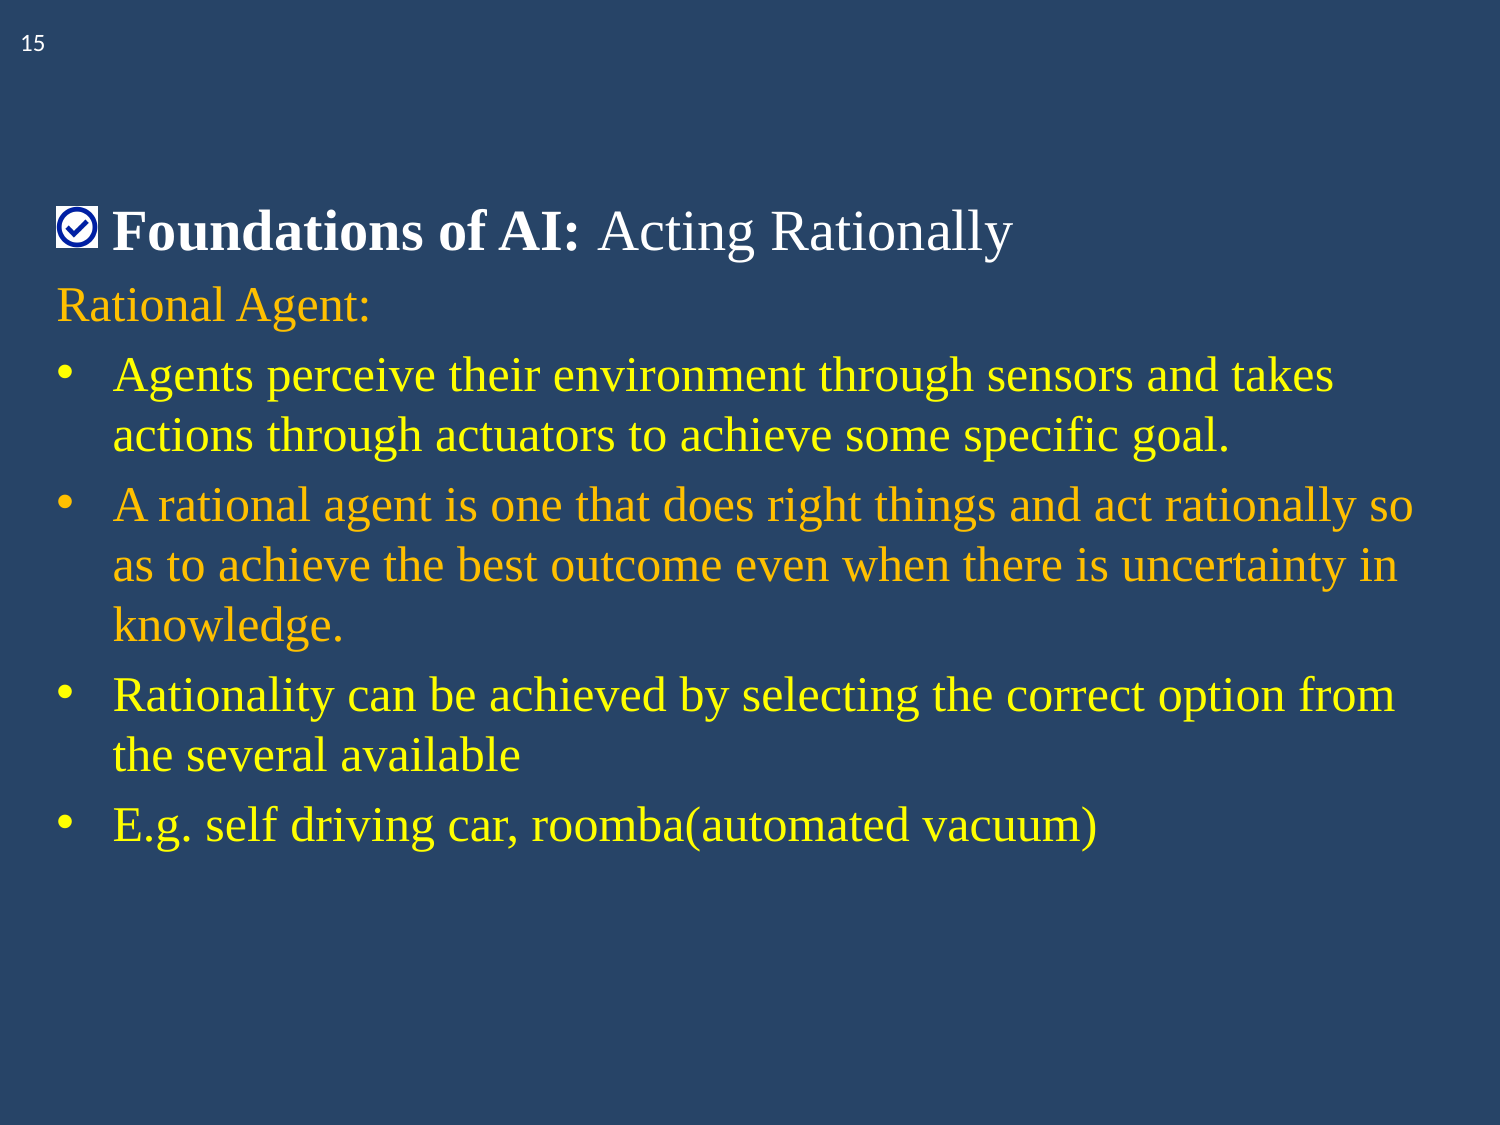

15
Foundations of AI: Acting Rationally
Rational Agent:
Agents perceive their environment through sensors and takes actions through actuators to achieve some specific goal.
A rational agent is one that does right things and act rationally so as to achieve the best outcome even when there is uncertainty in knowledge.
Rationality can be achieved by selecting the correct option from the several available
E.g. self driving car, roomba(automated vacuum)